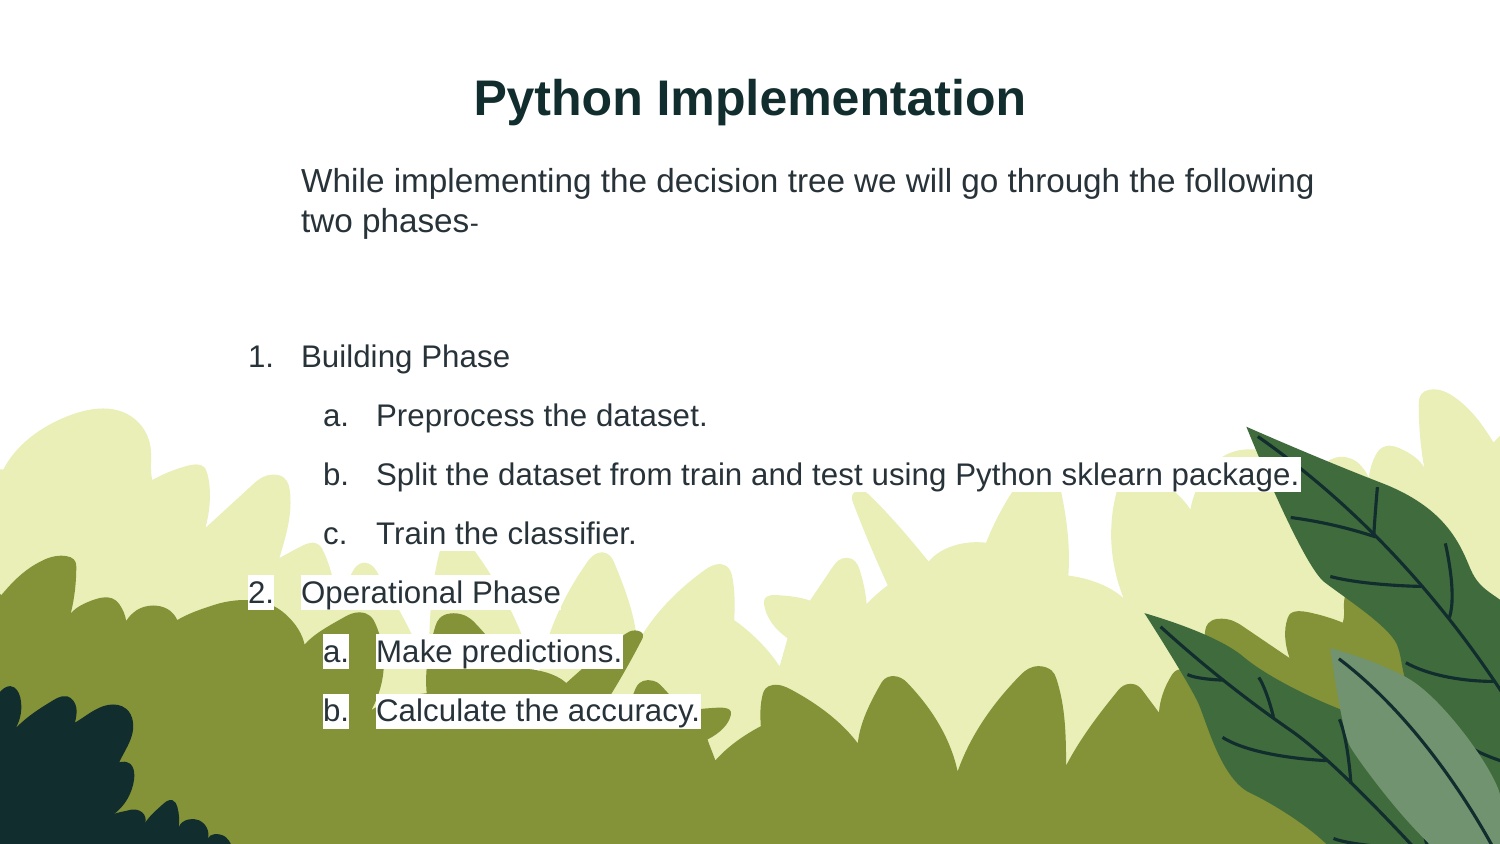

# Python Implementation
While implementing the decision tree we will go through the following two phases-
Building Phase
Preprocess the dataset.
Split the dataset from train and test using Python sklearn package.
Train the classifier.
Operational Phase
Make predictions.
Calculate the accuracy.